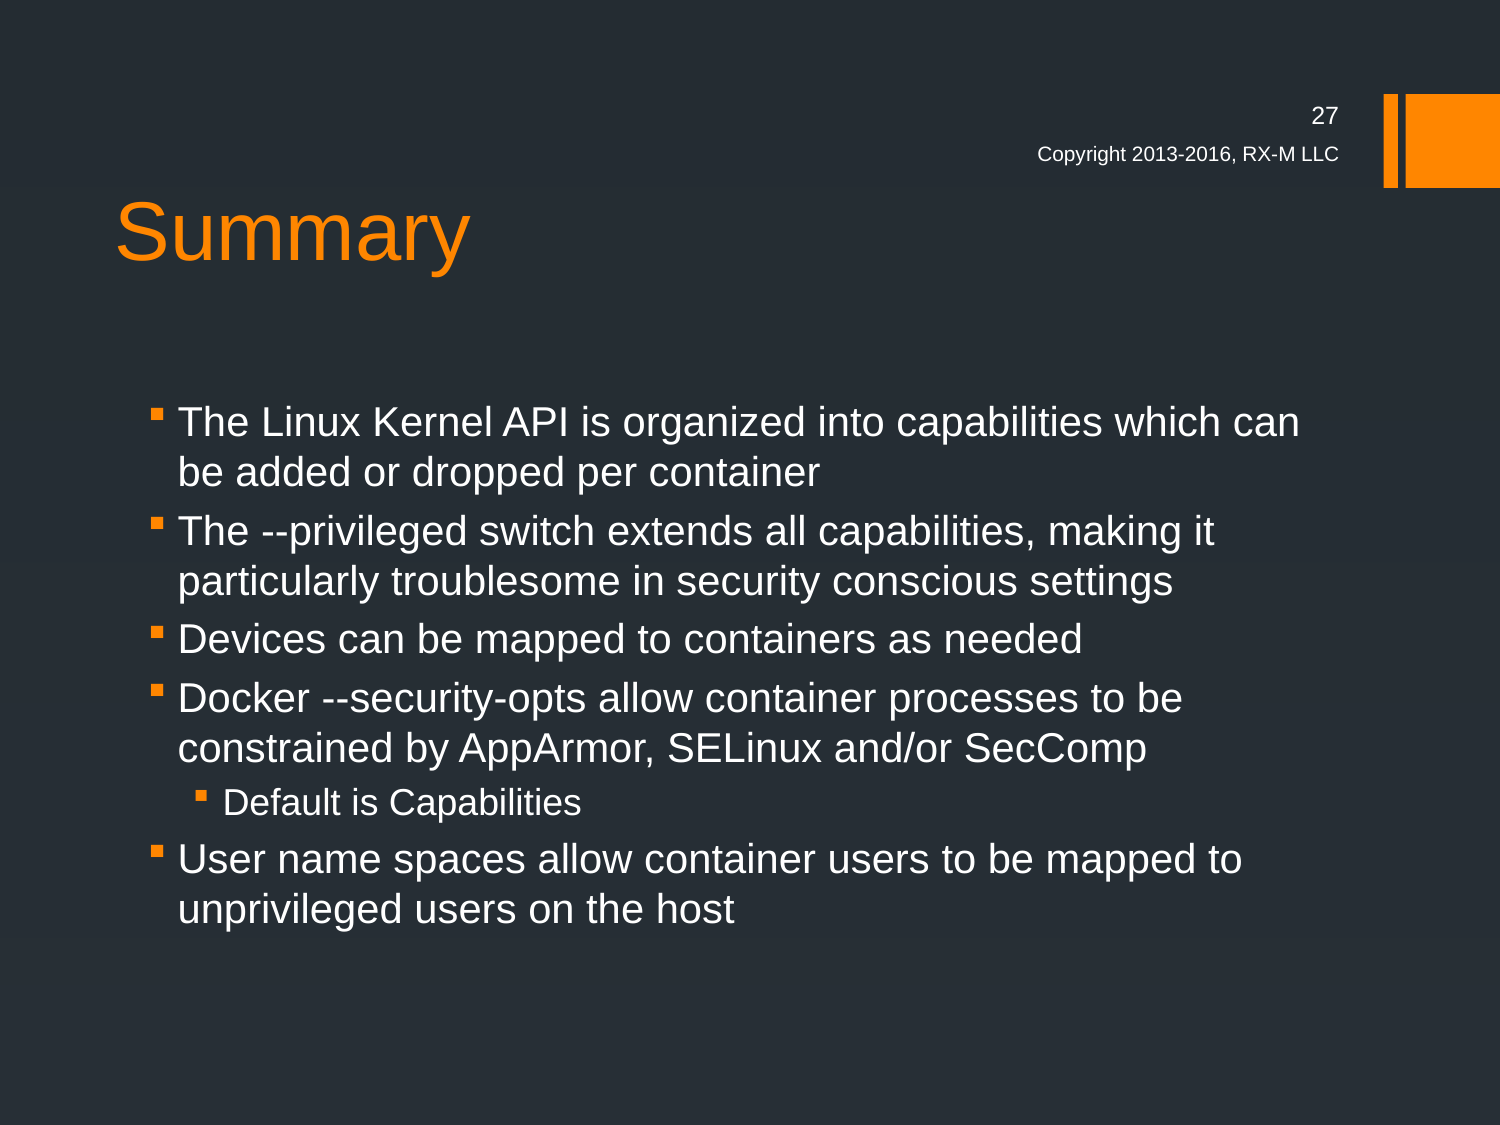

27
# Summary
Copyright 2013-2016, RX-M LLC
The Linux Kernel API is organized into capabilities which can be added or dropped per container
The --privileged switch extends all capabilities, making it particularly troublesome in security conscious settings
Devices can be mapped to containers as needed
Docker --security-opts allow container processes to be constrained by AppArmor, SELinux and/or SecComp
Default is Capabilities
User name spaces allow container users to be mapped to unprivileged users on the host